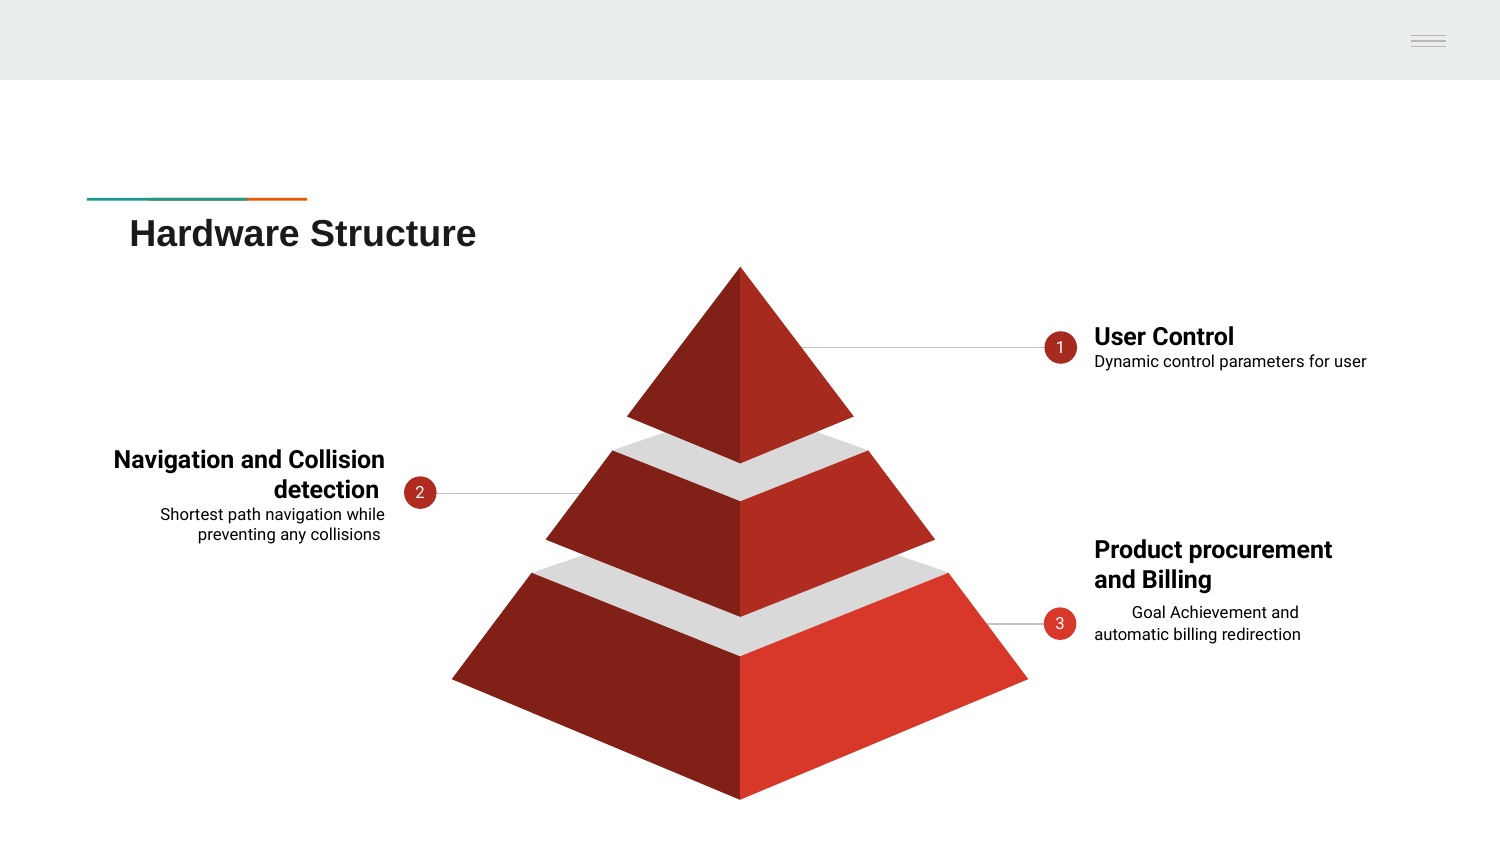

# Hardware Structure
User Control
Dynamic control parameters for user
1

Navigation and Collision detection
Shortest path navigation while preventing any collisions
2

Product procurement and Billing                                Goal Achievement and automatic billing redirection

3